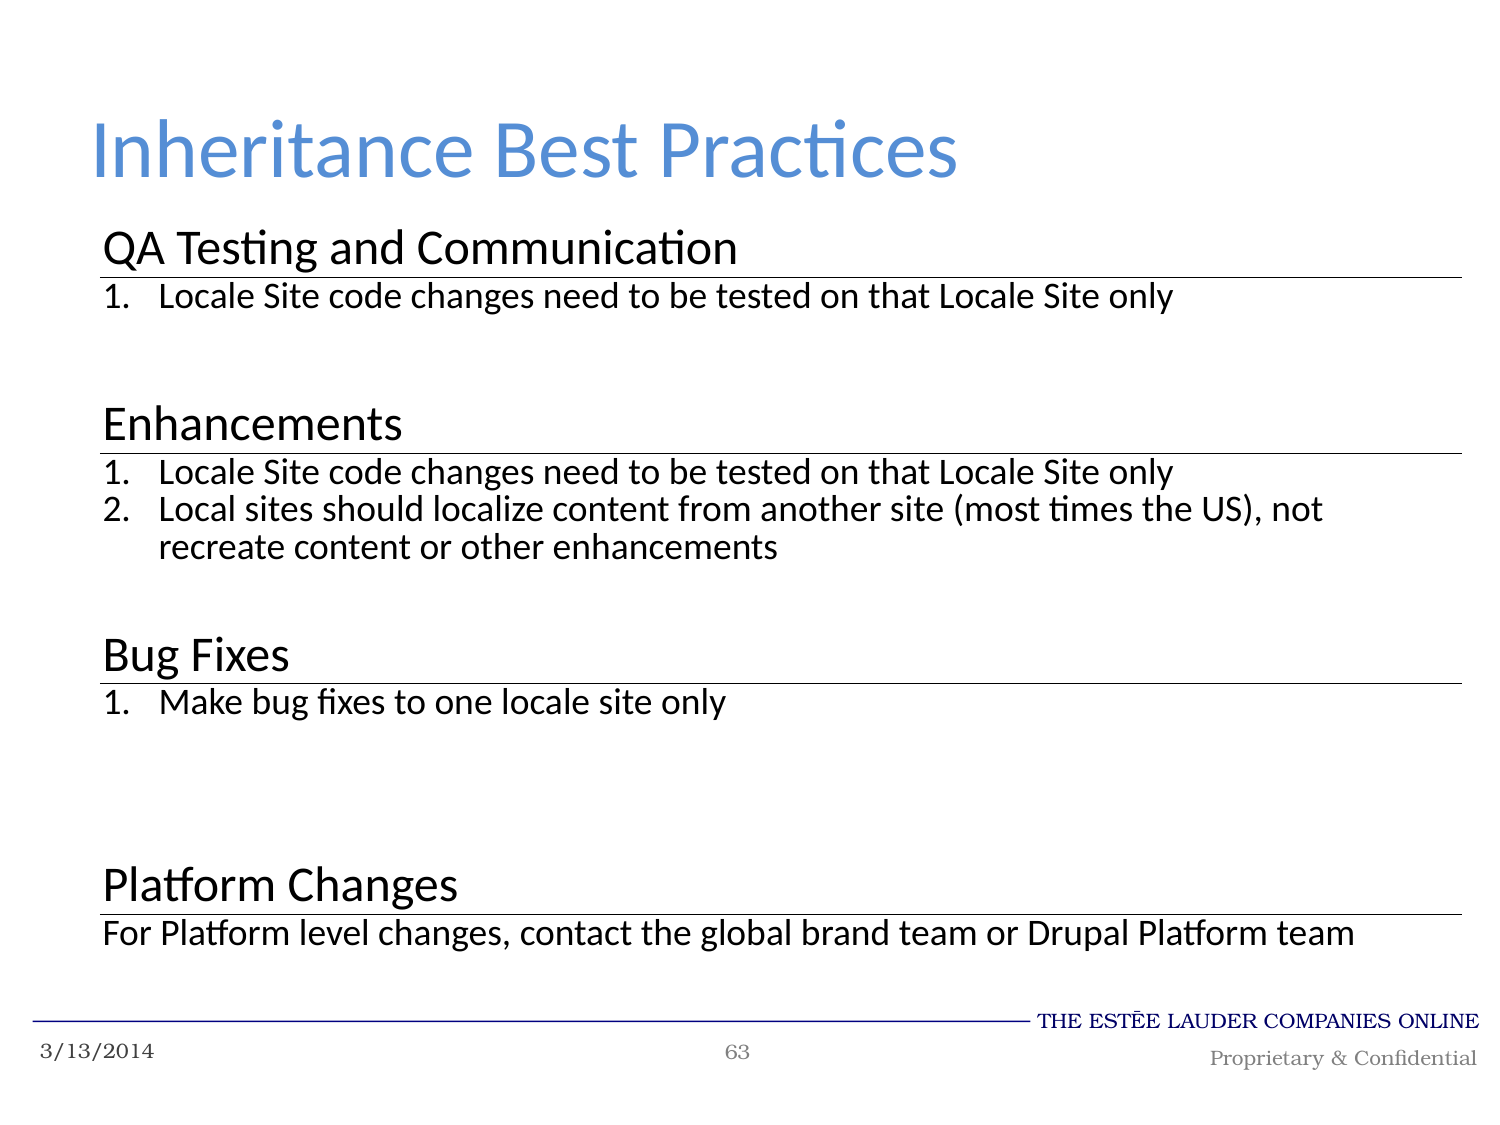

# Inheritance Best Practices
| QA Testing and Communication |
| --- |
| Locale Site code changes need to be tested on that Locale Site only |
| Enhancements |
| --- |
| Locale Site code changes need to be tested on that Locale Site only Local sites should localize content from another site (most times the US), not recreate content or other enhancements |
| Bug Fixes |
| --- |
| Make bug fixes to one locale site only |
| Platform Changes |
| --- |
| For Platform level changes, contact the global brand team or Drupal Platform team |
3/13/2014